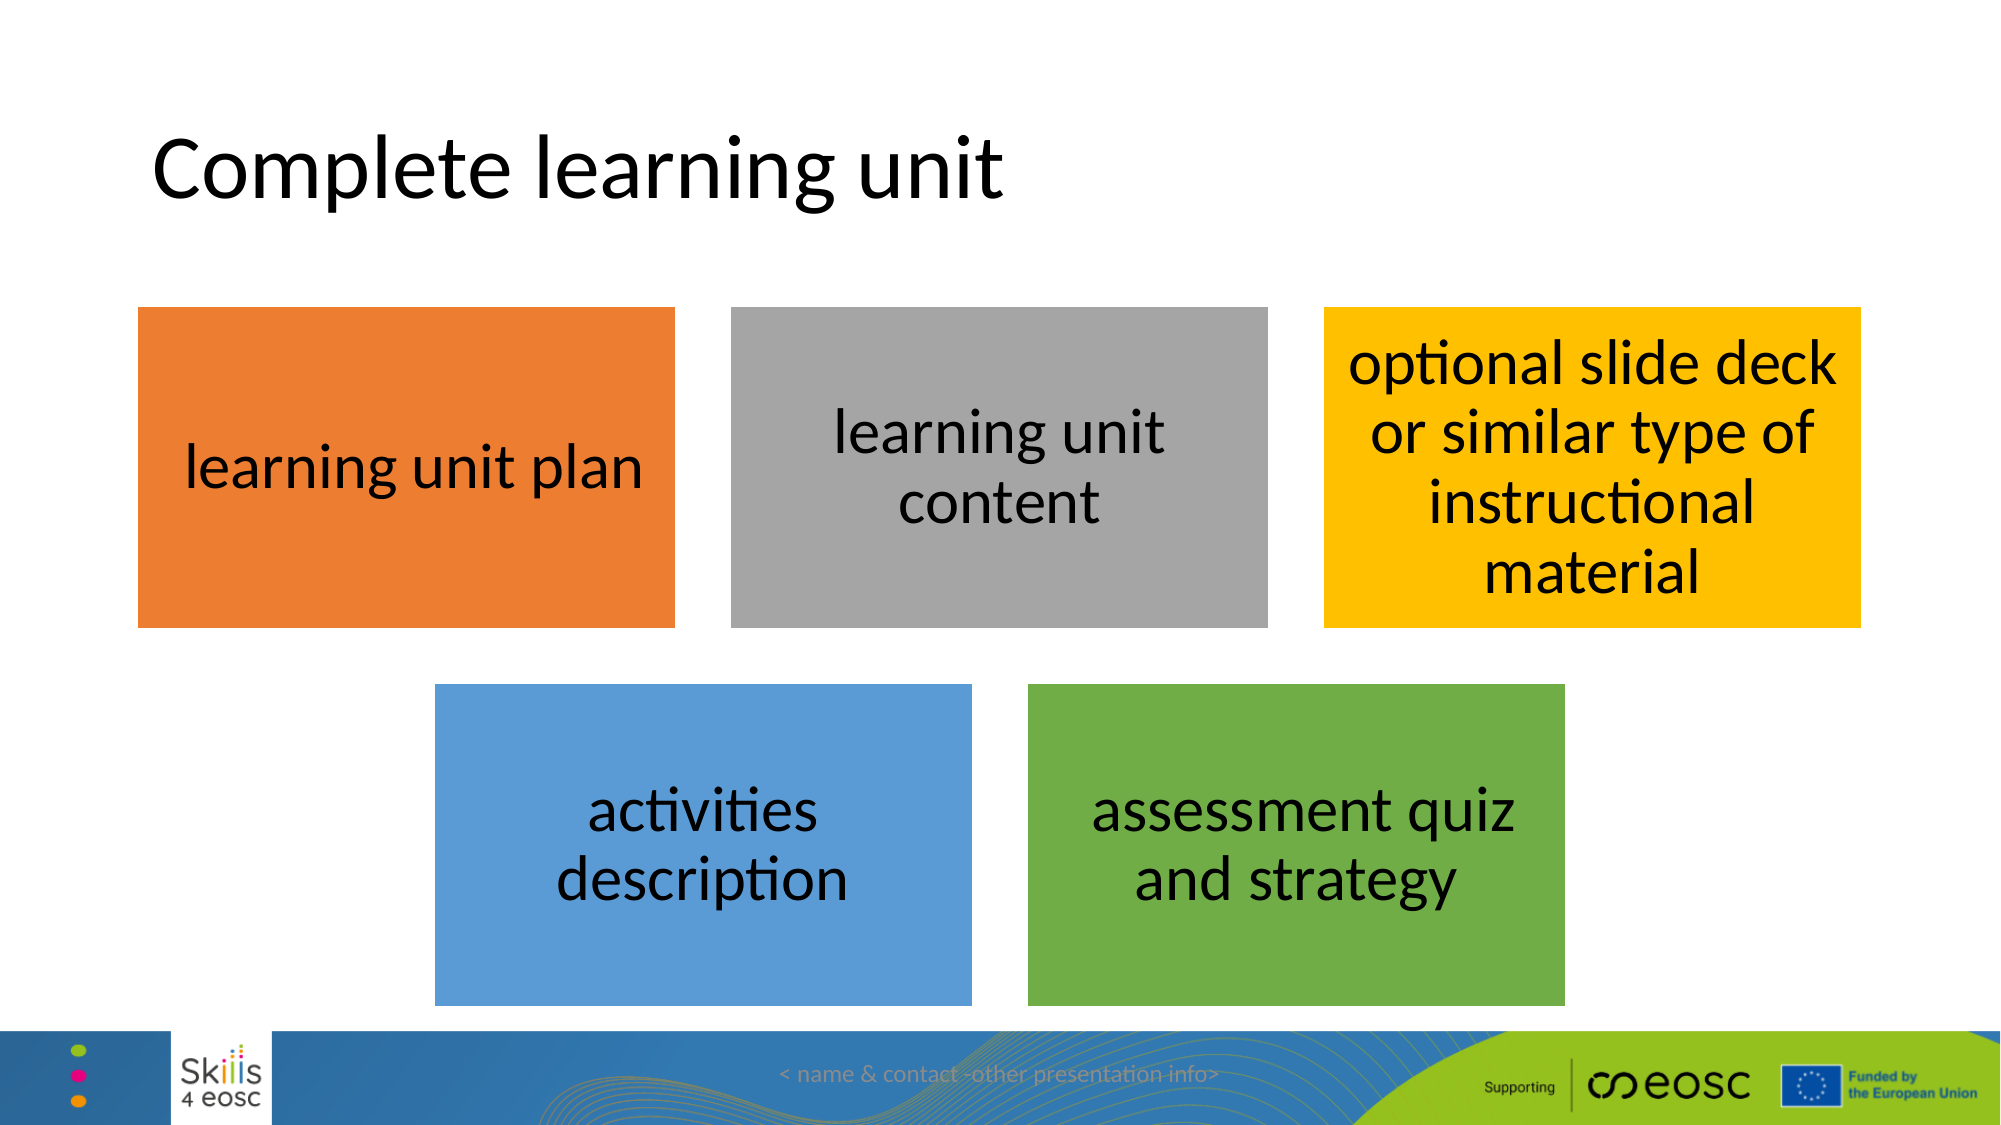

# Complete learning unit
 learning unit plan
learning unit content
optional slide deck or similar type of instructional material
activities description
 assessment quiz and strategy
< name & contact -other presentation info>